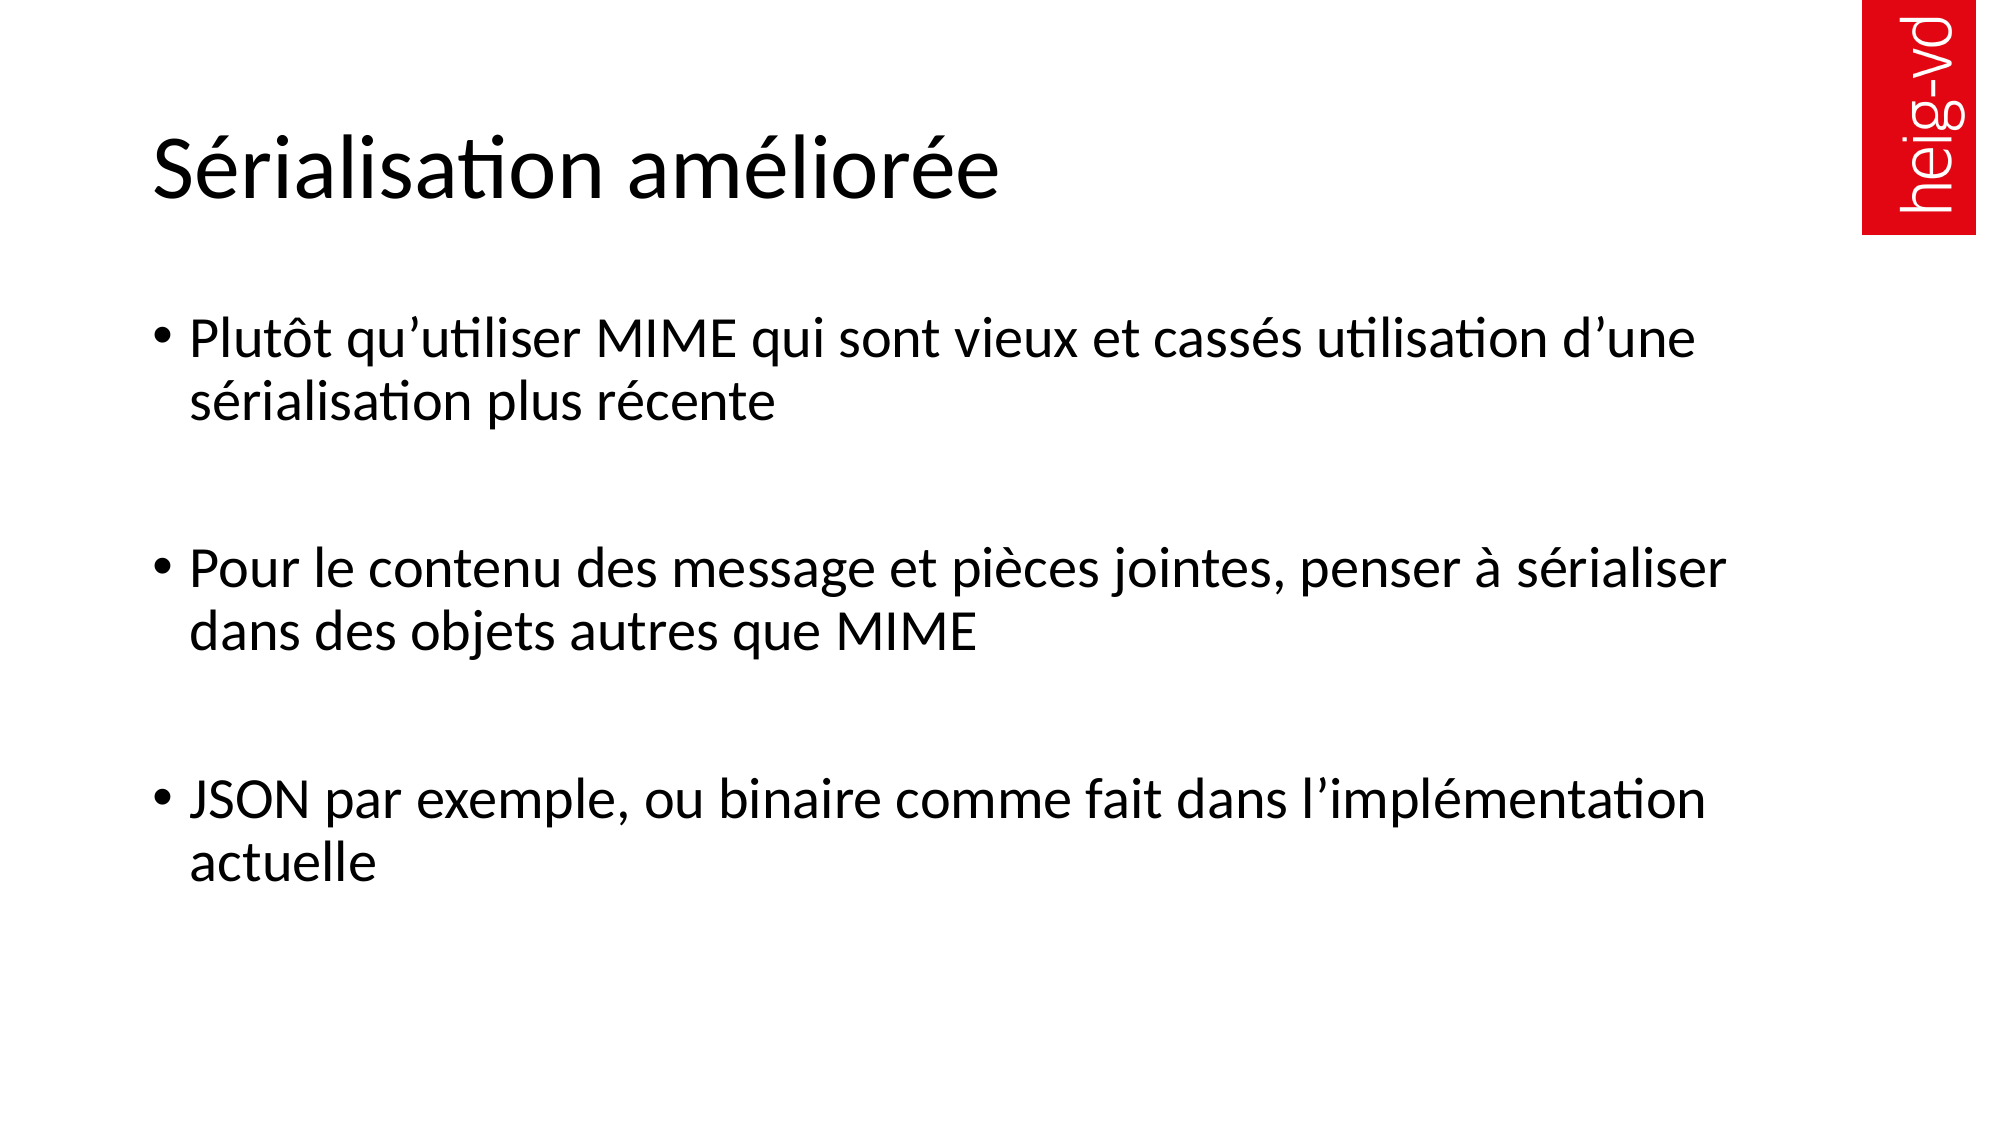

# Sérialisation améliorée
Plutôt qu’utiliser MIME qui sont vieux et cassés utilisation d’une sérialisation plus récente

Pour le contenu des message et pièces jointes, penser à sérialiser dans des objets autres que MIME

JSON par exemple, ou binaire comme fait dans l’implémentation actuelle